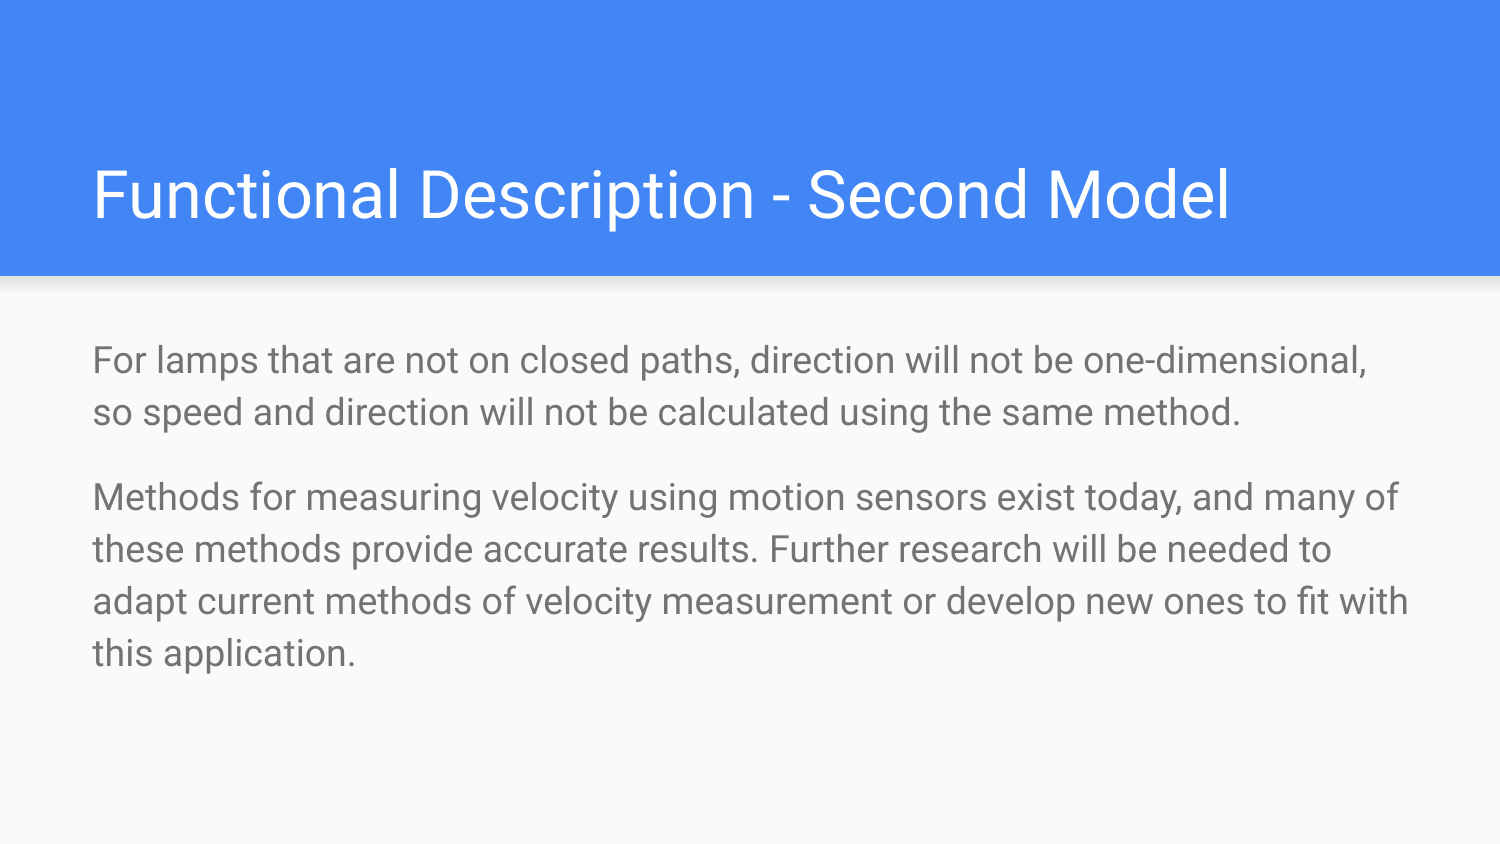

# Functional Description - Second Model
For lamps that are not on closed paths, direction will not be one-dimensional, so speed and direction will not be calculated using the same method.
Methods for measuring velocity using motion sensors exist today, and many of these methods provide accurate results. Further research will be needed to adapt current methods of velocity measurement or develop new ones to fit with this application.